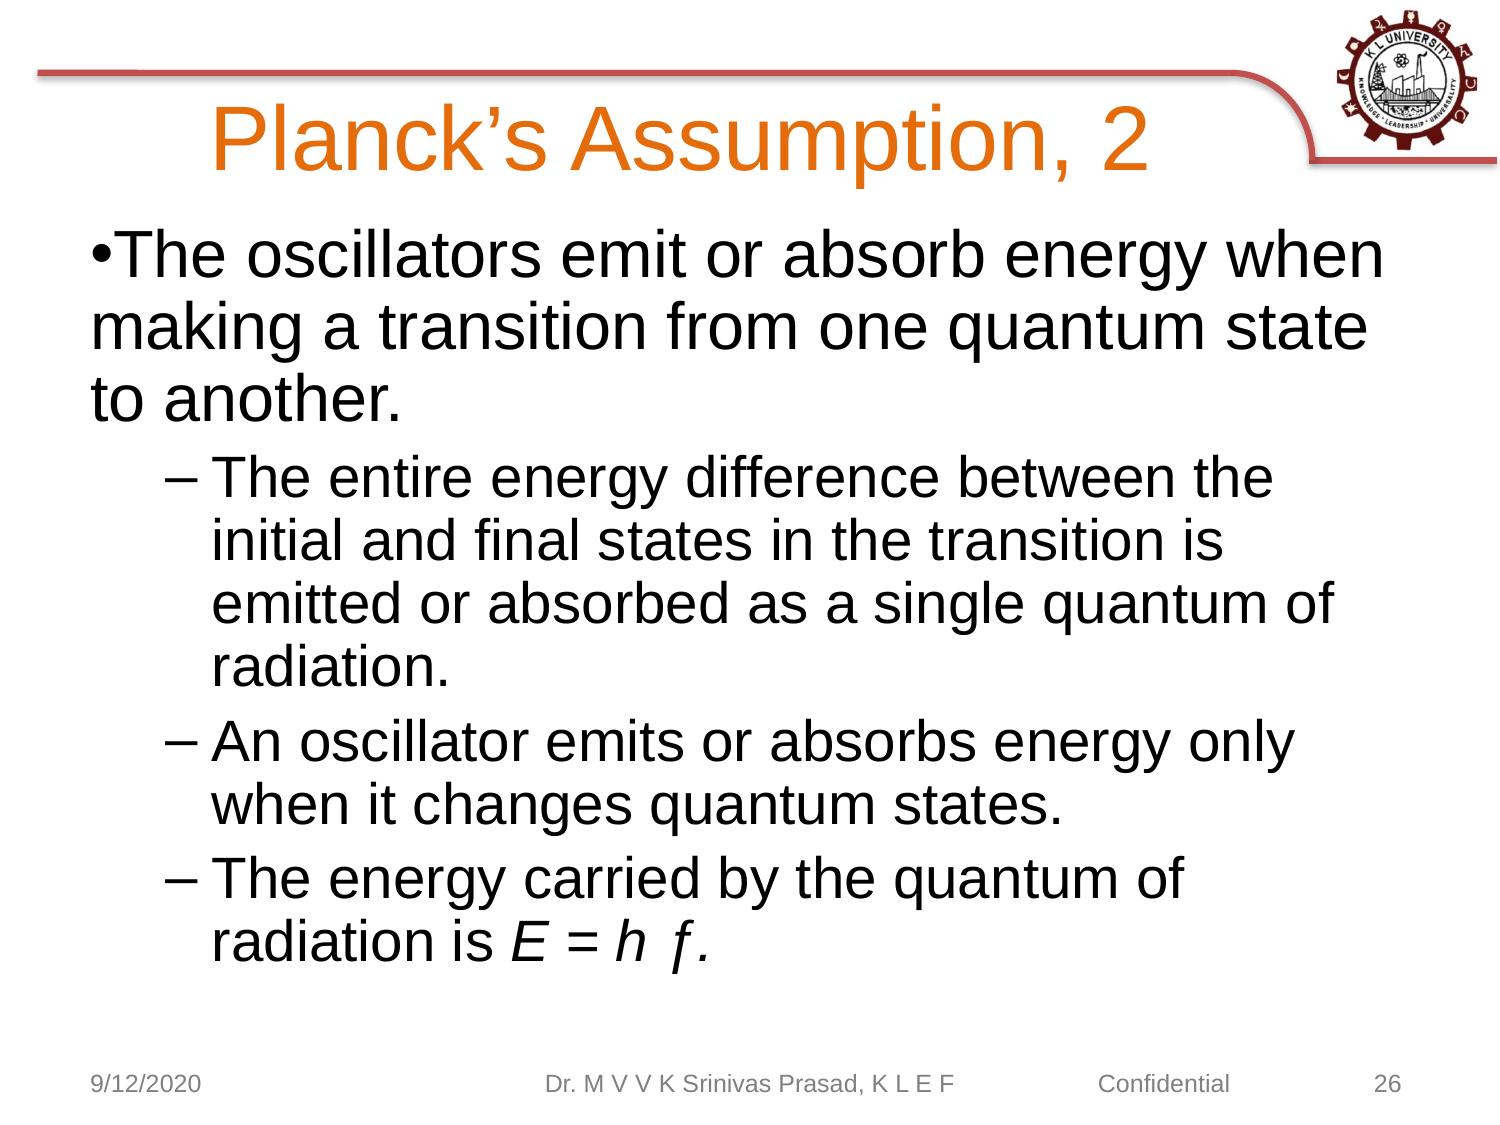

# Planck’s Assumption, 2
The oscillators emit or absorb energy when making a transition from one quantum state to another.
The entire energy difference between the initial and final states in the transition is emitted or absorbed as a single quantum of radiation.
An oscillator emits or absorbs energy only when it changes quantum states.
The energy carried by the quantum of radiation is E = h ƒ.

9/12/2020
Dr. M V V K Srinivas Prasad, K L E F
Confidential	                  26